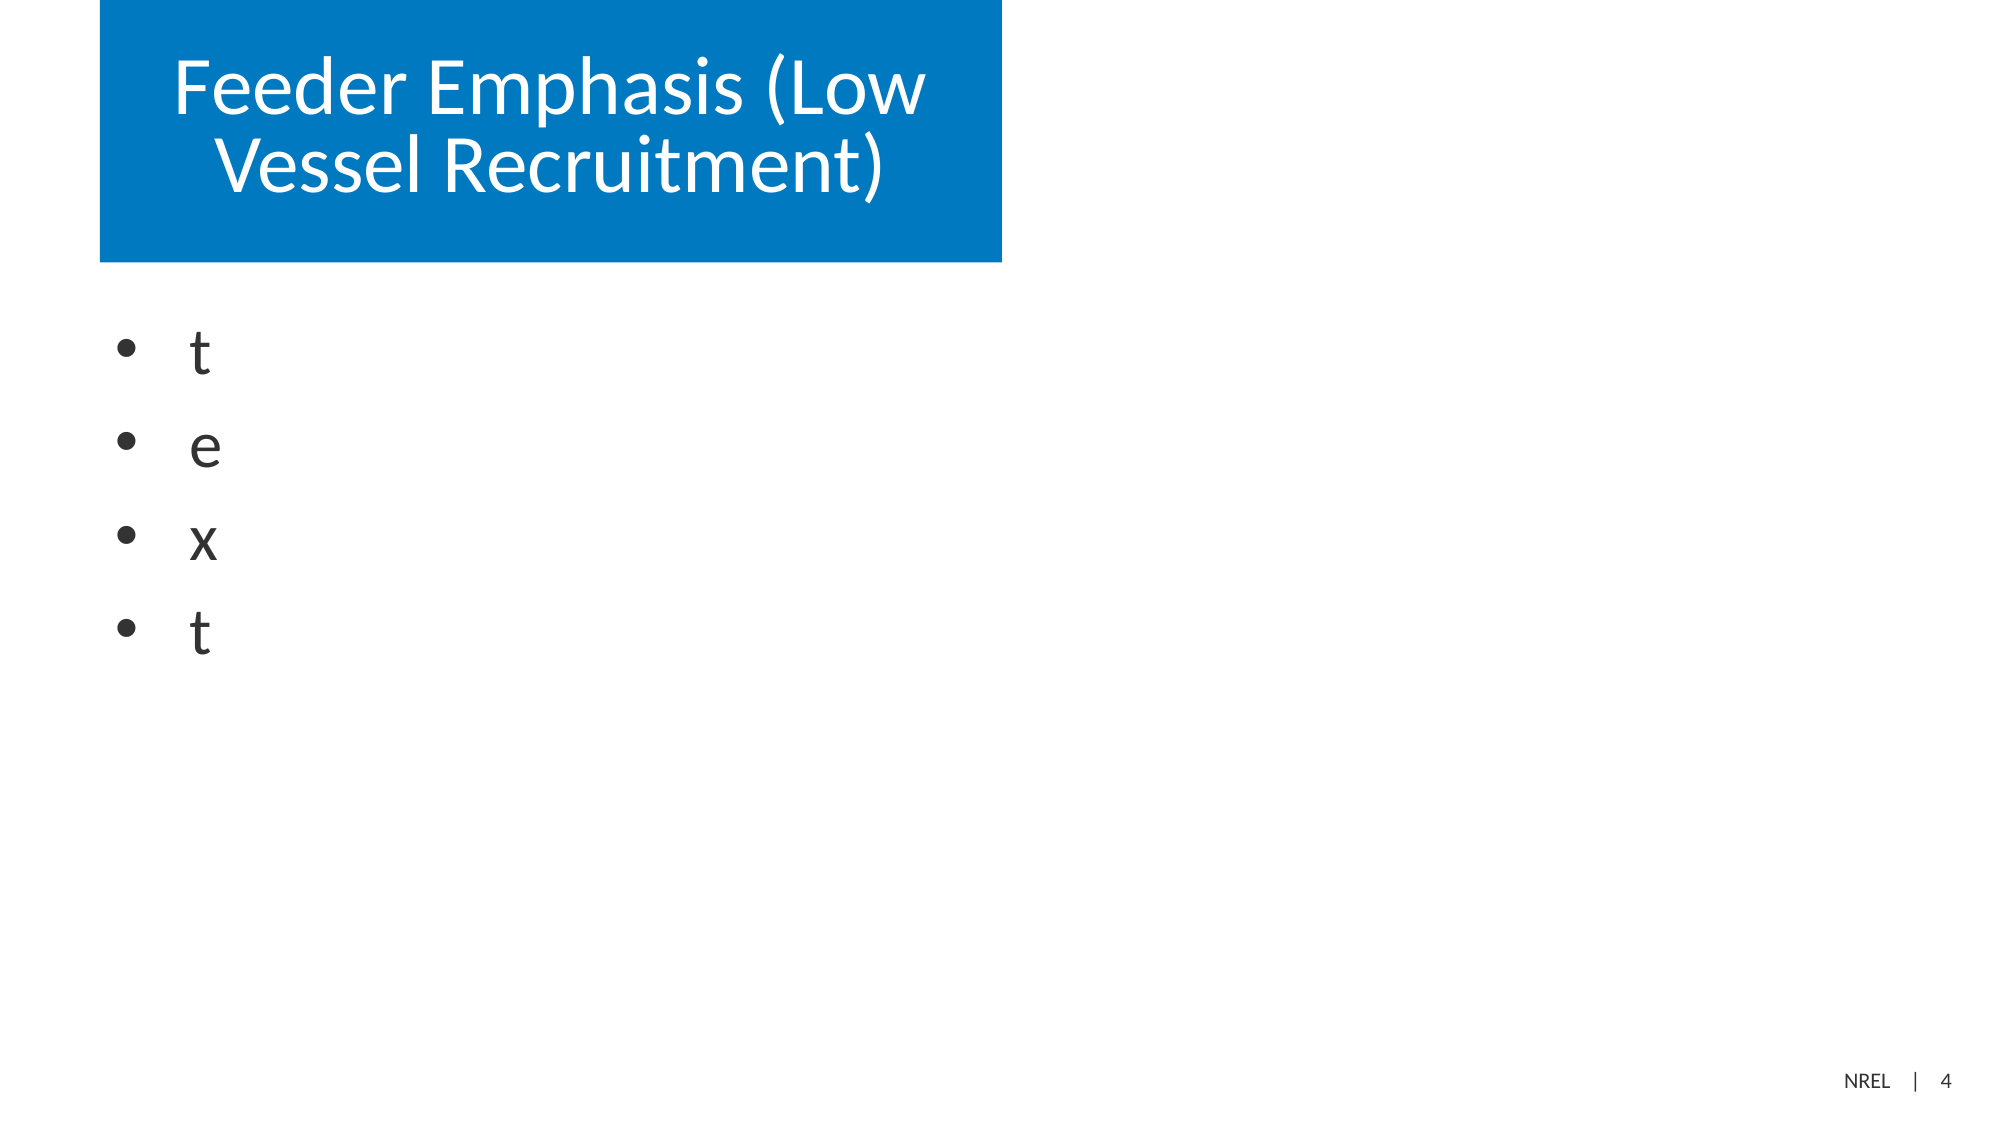

# Feeder Emphasis (Low Vessel Recruitment)
t
e
x
t